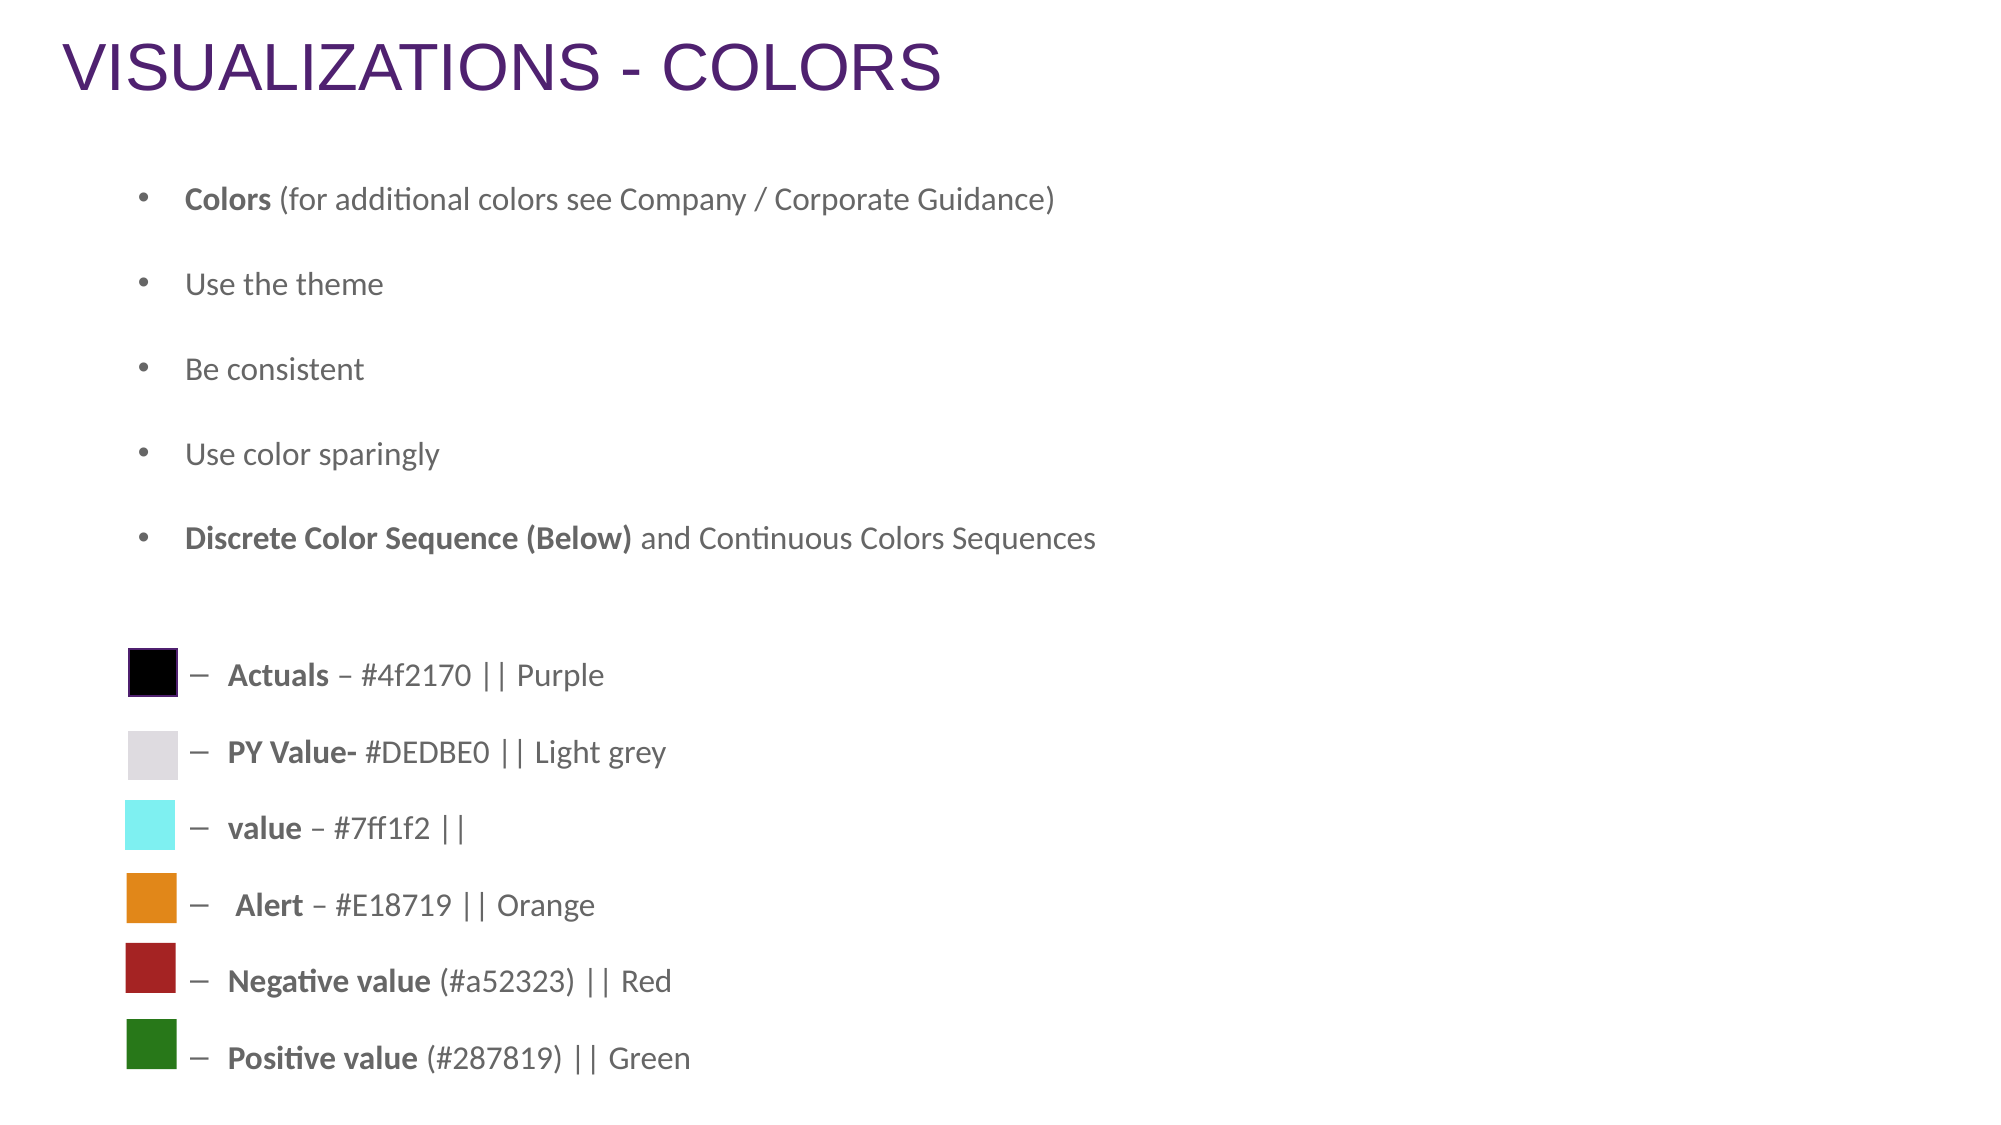

# Visualizations - Colors
Colors (for additional colors see Company / Corporate Guidance)
Use the theme
Be consistent
Use color sparingly
Discrete Color Sequence (Below) and Continuous Colors Sequences
Actuals – #4f2170 || Purple
PY Value- #DEDBE0 || Light grey
value – #7ff1f2 ||
 Alert – #E18719 || Orange
Negative value (#a52323) || Red
Positive value (#287819) || Green